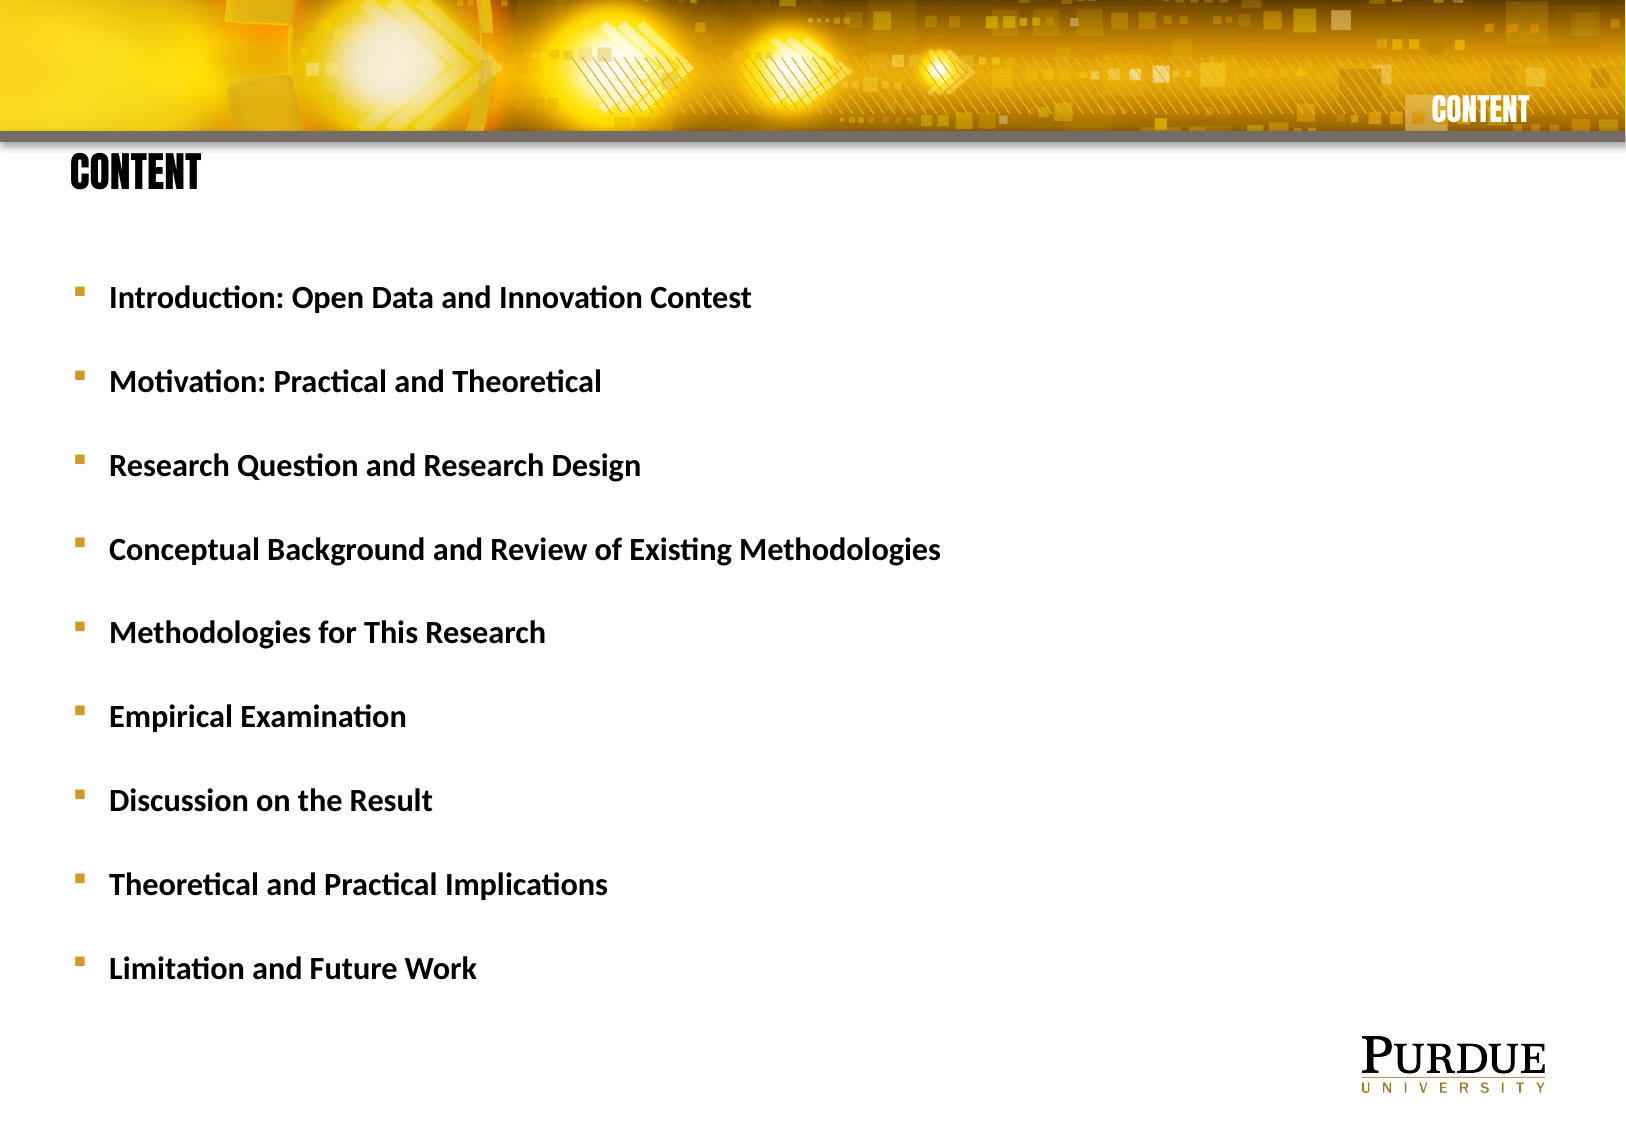

# content

Introduction: Open Data and Innovation Contest
Motivation: Practical and Theoretical
Research Question and Research Design
Conceptual Background and Review of Existing Methodologies
Methodologies for This Research
Empirical Examination
Discussion on the Result
Theoretical and Practical Implications
Limitation and Future Work
Content